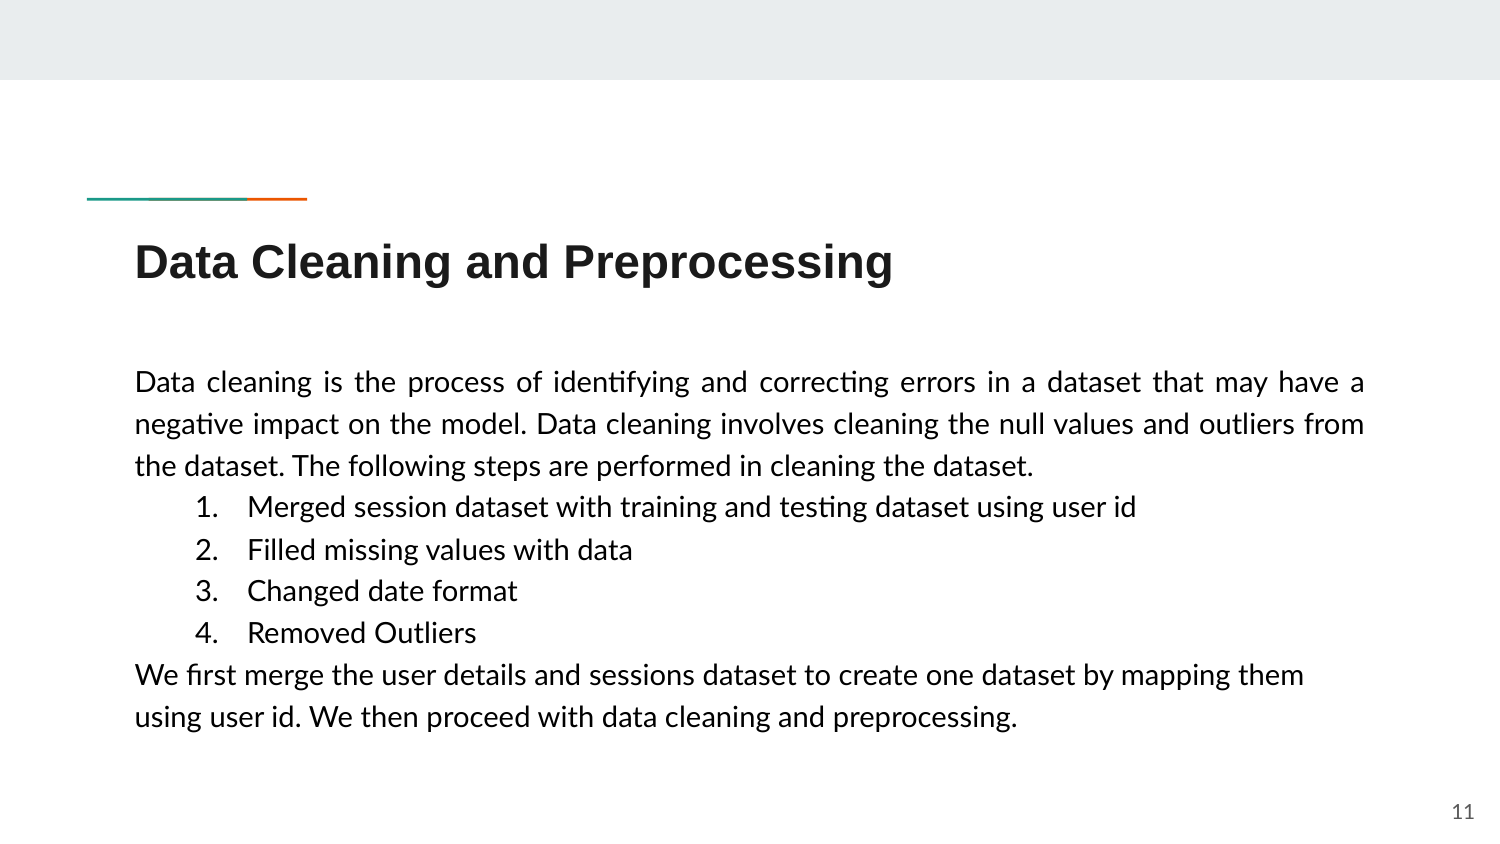

# Data Cleaning and Preprocessing
Data cleaning is the process of identifying and correcting errors in a dataset that may have a negative impact on the model. Data cleaning involves cleaning the null values and outliers from the dataset. The following steps are performed in cleaning the dataset.
Merged session dataset with training and testing dataset using user id
Filled missing values with data
Changed date format
Removed Outliers
We first merge the user details and sessions dataset to create one dataset by mapping them using user id. We then proceed with data cleaning and preprocessing.
11